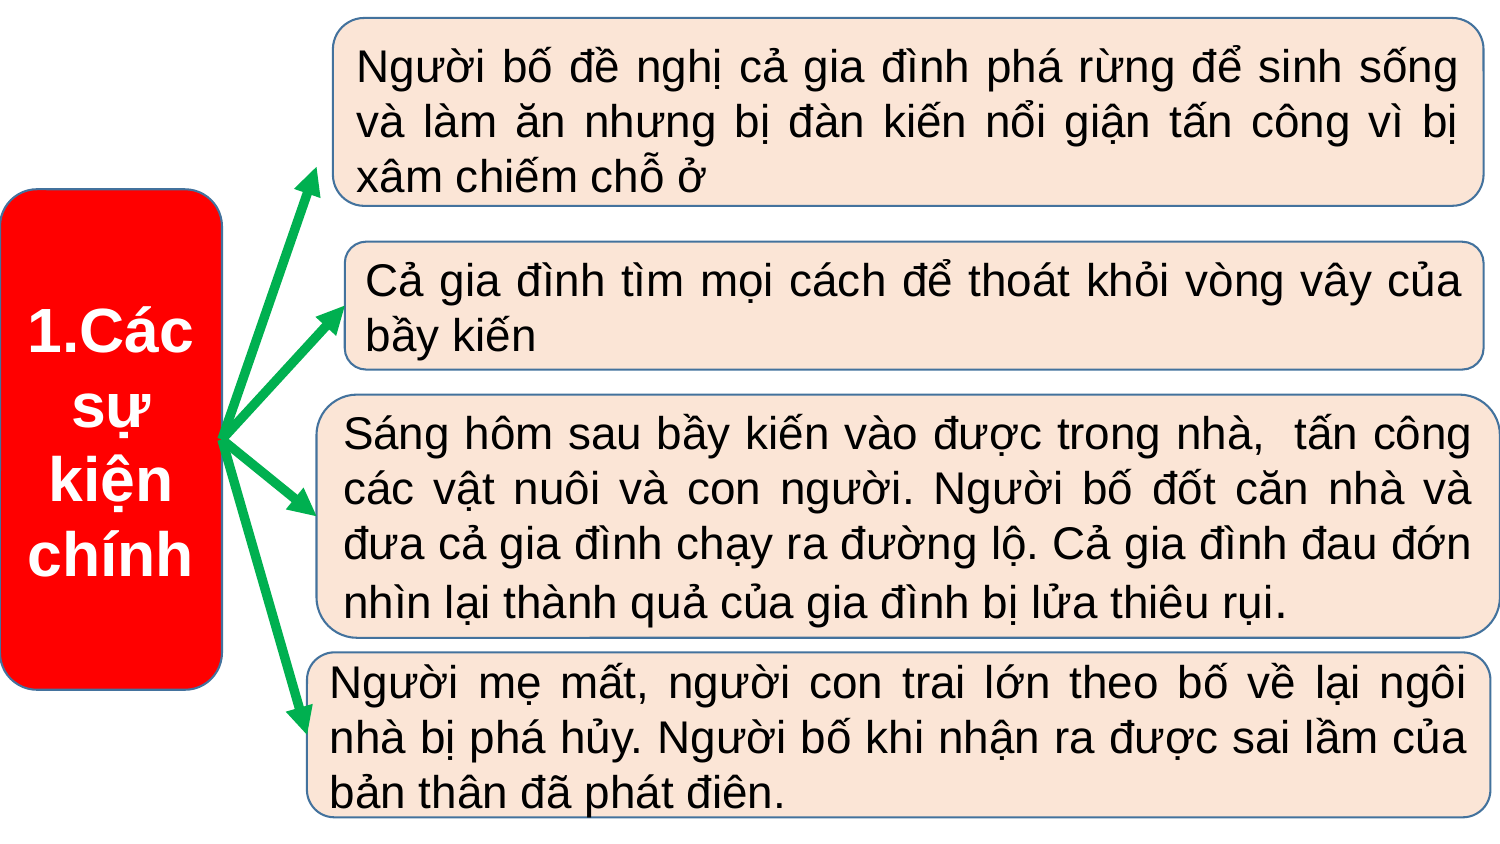

Người bố đề nghị cả gia đình phá rừng để sinh sống và làm ăn nhưng bị đàn kiến nổi giận tấn công vì bị xâm chiếm chỗ ở

1.Các sự kiện chính
Cả gia đình tìm mọi cách để thoát khỏi vòng vây của bầy kiến
Sáng hôm sau bầy kiến vào được trong nhà,  tấn công các vật nuôi và con người. Người bố đốt căn nhà và đưa cả gia đình chạy ra đường lộ. Cả gia đình đau đớn nhìn lại thành quả của gia đình bị lửa thiêu rụi.
Người mẹ mất, người con trai lớn theo bố về lại ngôi nhà bị phá hủy. Người bố khi nhận ra được sai lầm của bản thân đã phát điên.